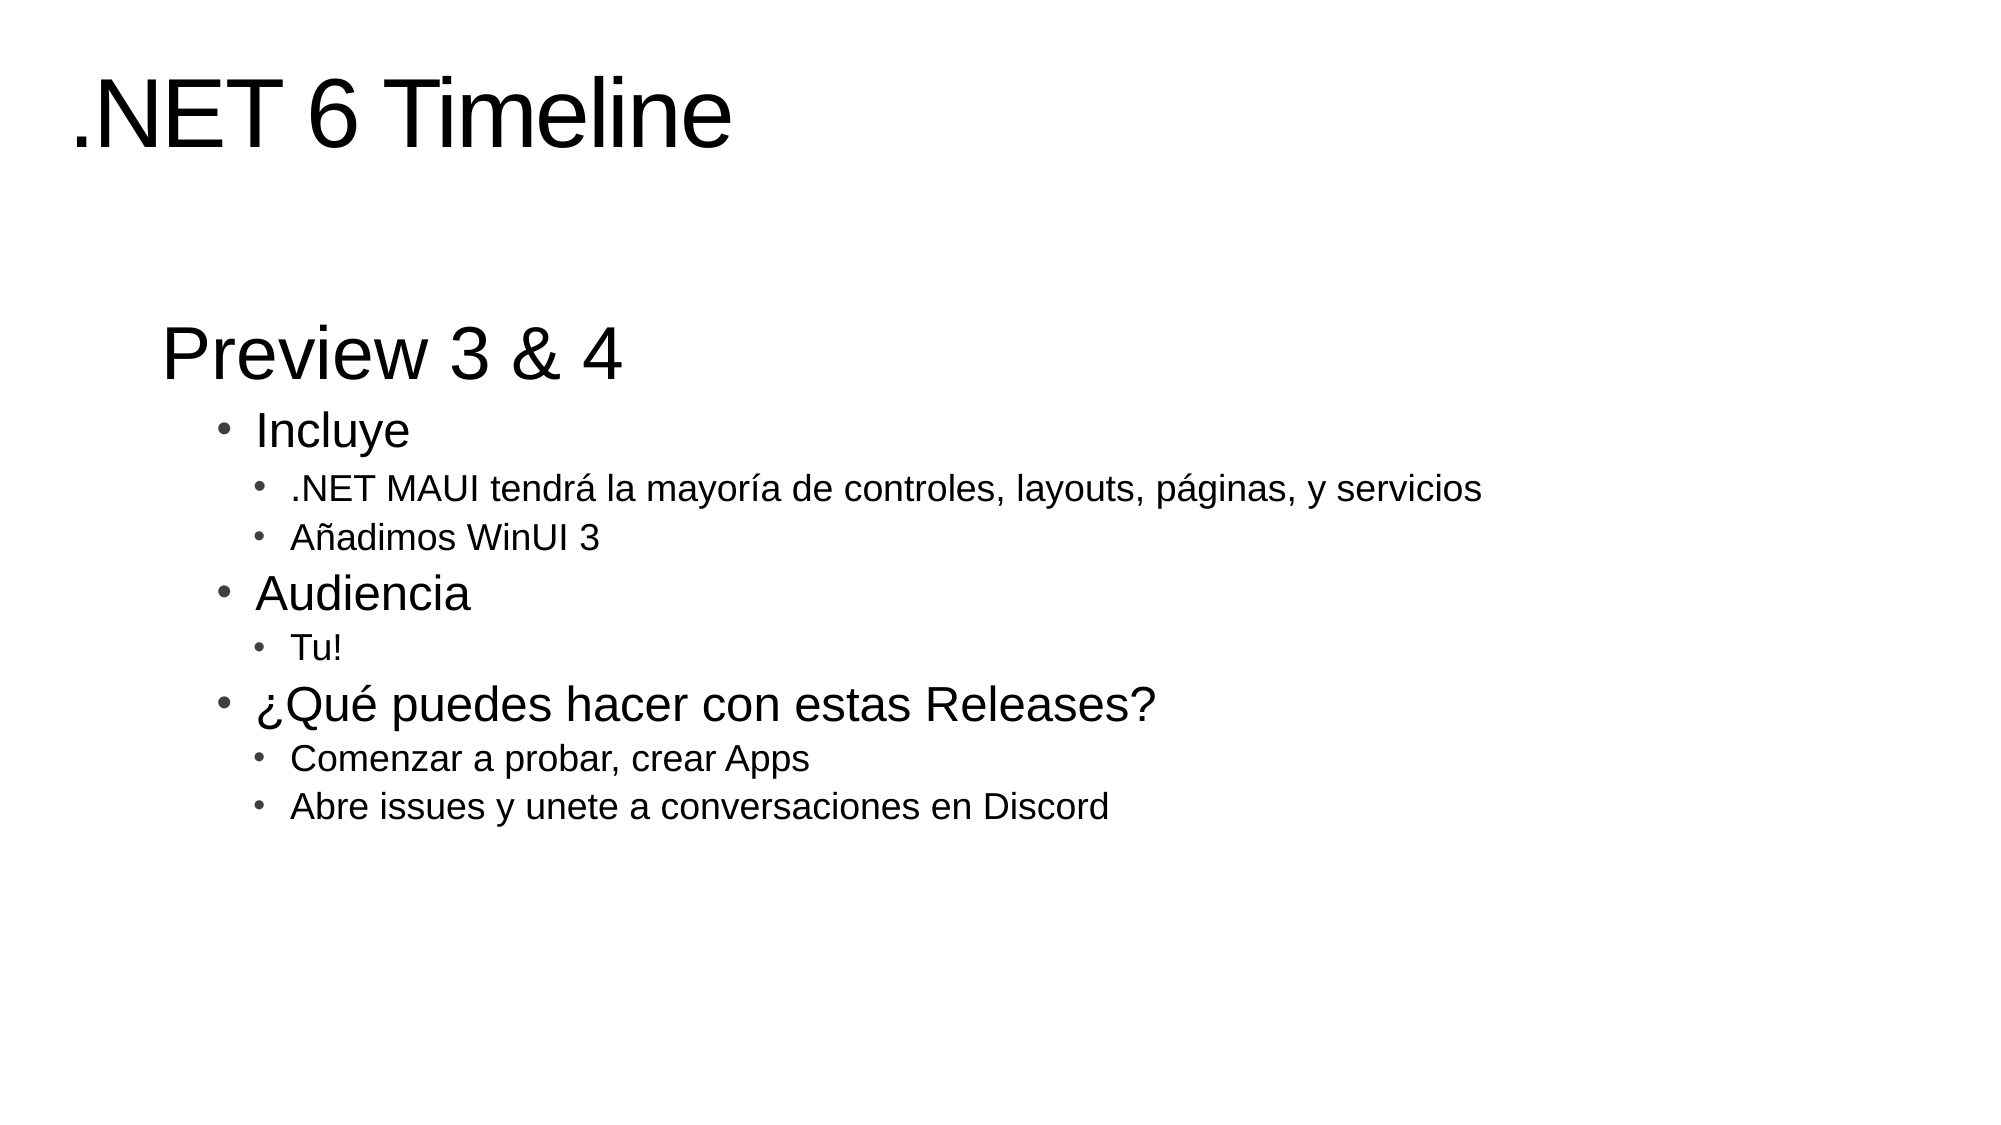

# .NET 6 Timeline
Preview 3 & 4
Incluye
.NET MAUI tendrá la mayoría de controles, layouts, páginas, y servicios
Añadimos WinUI 3
Audiencia
Tu!
¿Qué puedes hacer con estas Releases?
Comenzar a probar, crear Apps
Abre issues y unete a conversaciones en Discord